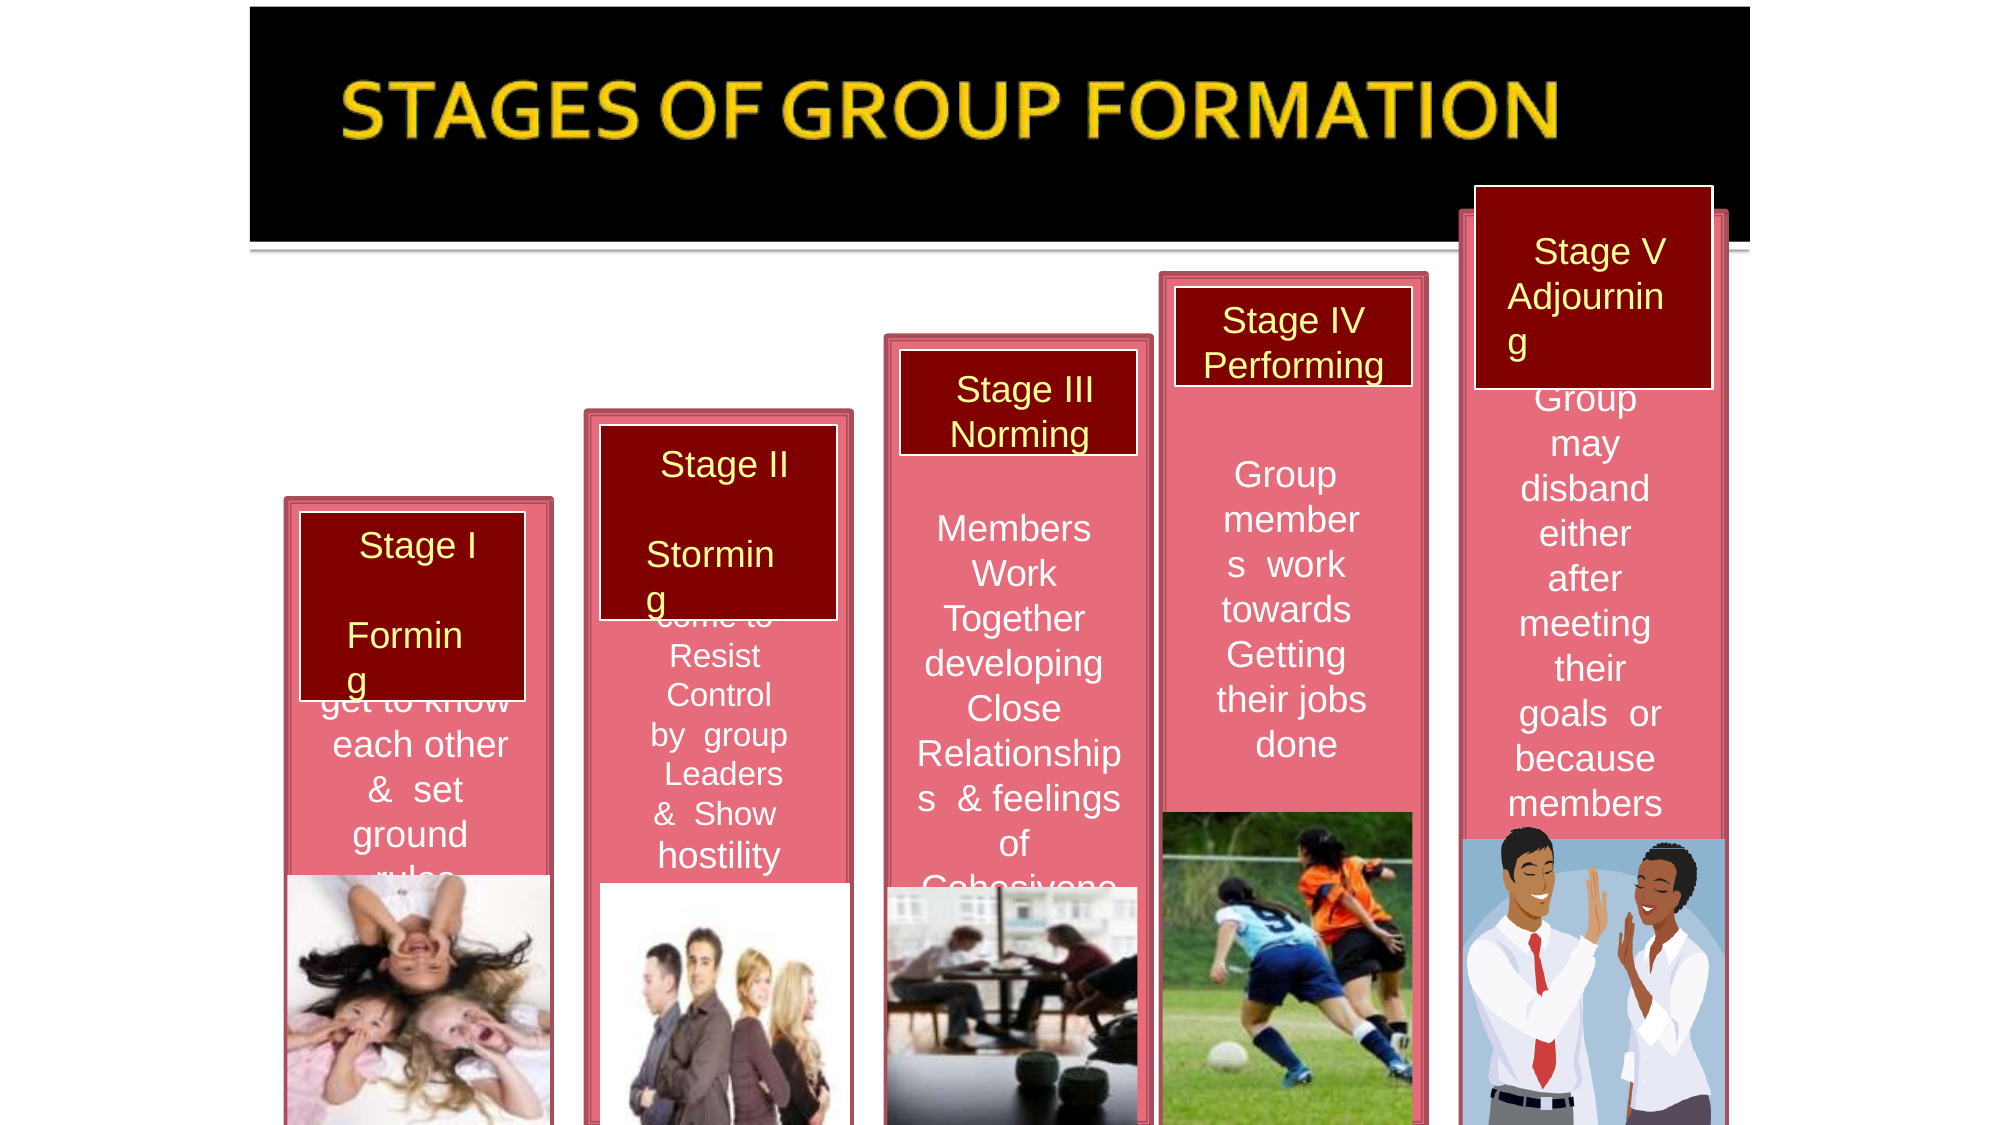

# Stage V  Adjourning

Stage IV
Performing

Stage III
Norming
Group  may  disband  either  after  meeting  their goals  or because  members  Leave

Stage II  Storming
Group  members  work  towards  Getting  their jobs  done

Members  Work  Together  developing  Close  Relationships  & feelings of  Cohesiveness
Stage I  Forming
Members  come to  Resist  Control by  group  Leaders &  Show  hostility
Members  get to know  each other &  set ground  rules